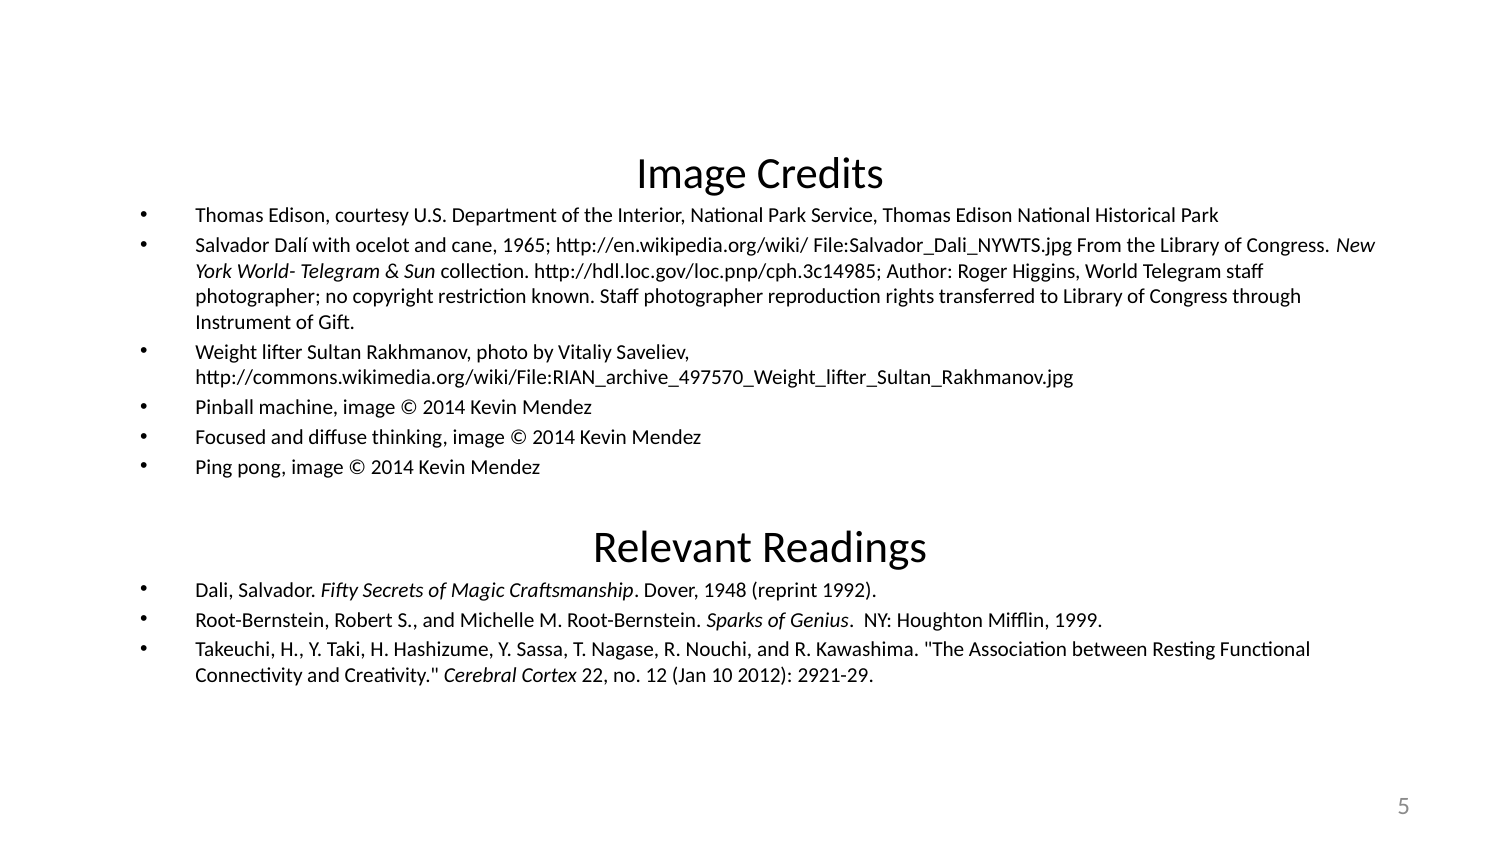

Image Credits
Thomas Edison, courtesy U.S. Department of the Interior, National Park Service, Thomas Edison National Historical Park
Salvador Dalí with ocelot and cane, 1965; http://en.wikipedia.org/wiki/ File:Salvador_Dali_NYWTS.jpg From the Library of Congress. New York World- Telegram & Sun collection. http://hdl.loc.gov/loc.pnp/cph.3c14985; Author: Roger Higgins, World Telegram staff photographer; no copyright restriction known. Staff photographer reproduction rights transferred to Library of Congress through Instrument of Gift.
Weight lifter Sultan Rakhmanov, photo by Vitaliy Saveliev, http://commons.wikimedia.org/wiki/File:RIAN_archive_497570_Weight_lifter_Sultan_Rakhmanov.jpg
Pinball machine, image © 2014 Kevin Mendez
Focused and diffuse thinking, image © 2014 Kevin Mendez
Ping pong, image © 2014 Kevin Mendez

Relevant Readings
Dali, Salvador. Fifty Secrets of Magic Craftsmanship. Dover, 1948 (reprint 1992).
Root-Bernstein, Robert S., and Michelle M. Root-Bernstein. Sparks of Genius.  NY: Houghton Mifflin, 1999.
Takeuchi, H., Y. Taki, H. Hashizume, Y. Sassa, T. Nagase, R. Nouchi, and R. Kawashima. "The Association between Resting Functional Connectivity and Creativity." Cerebral Cortex 22, no. 12 (Jan 10 2012): 2921-29.

5